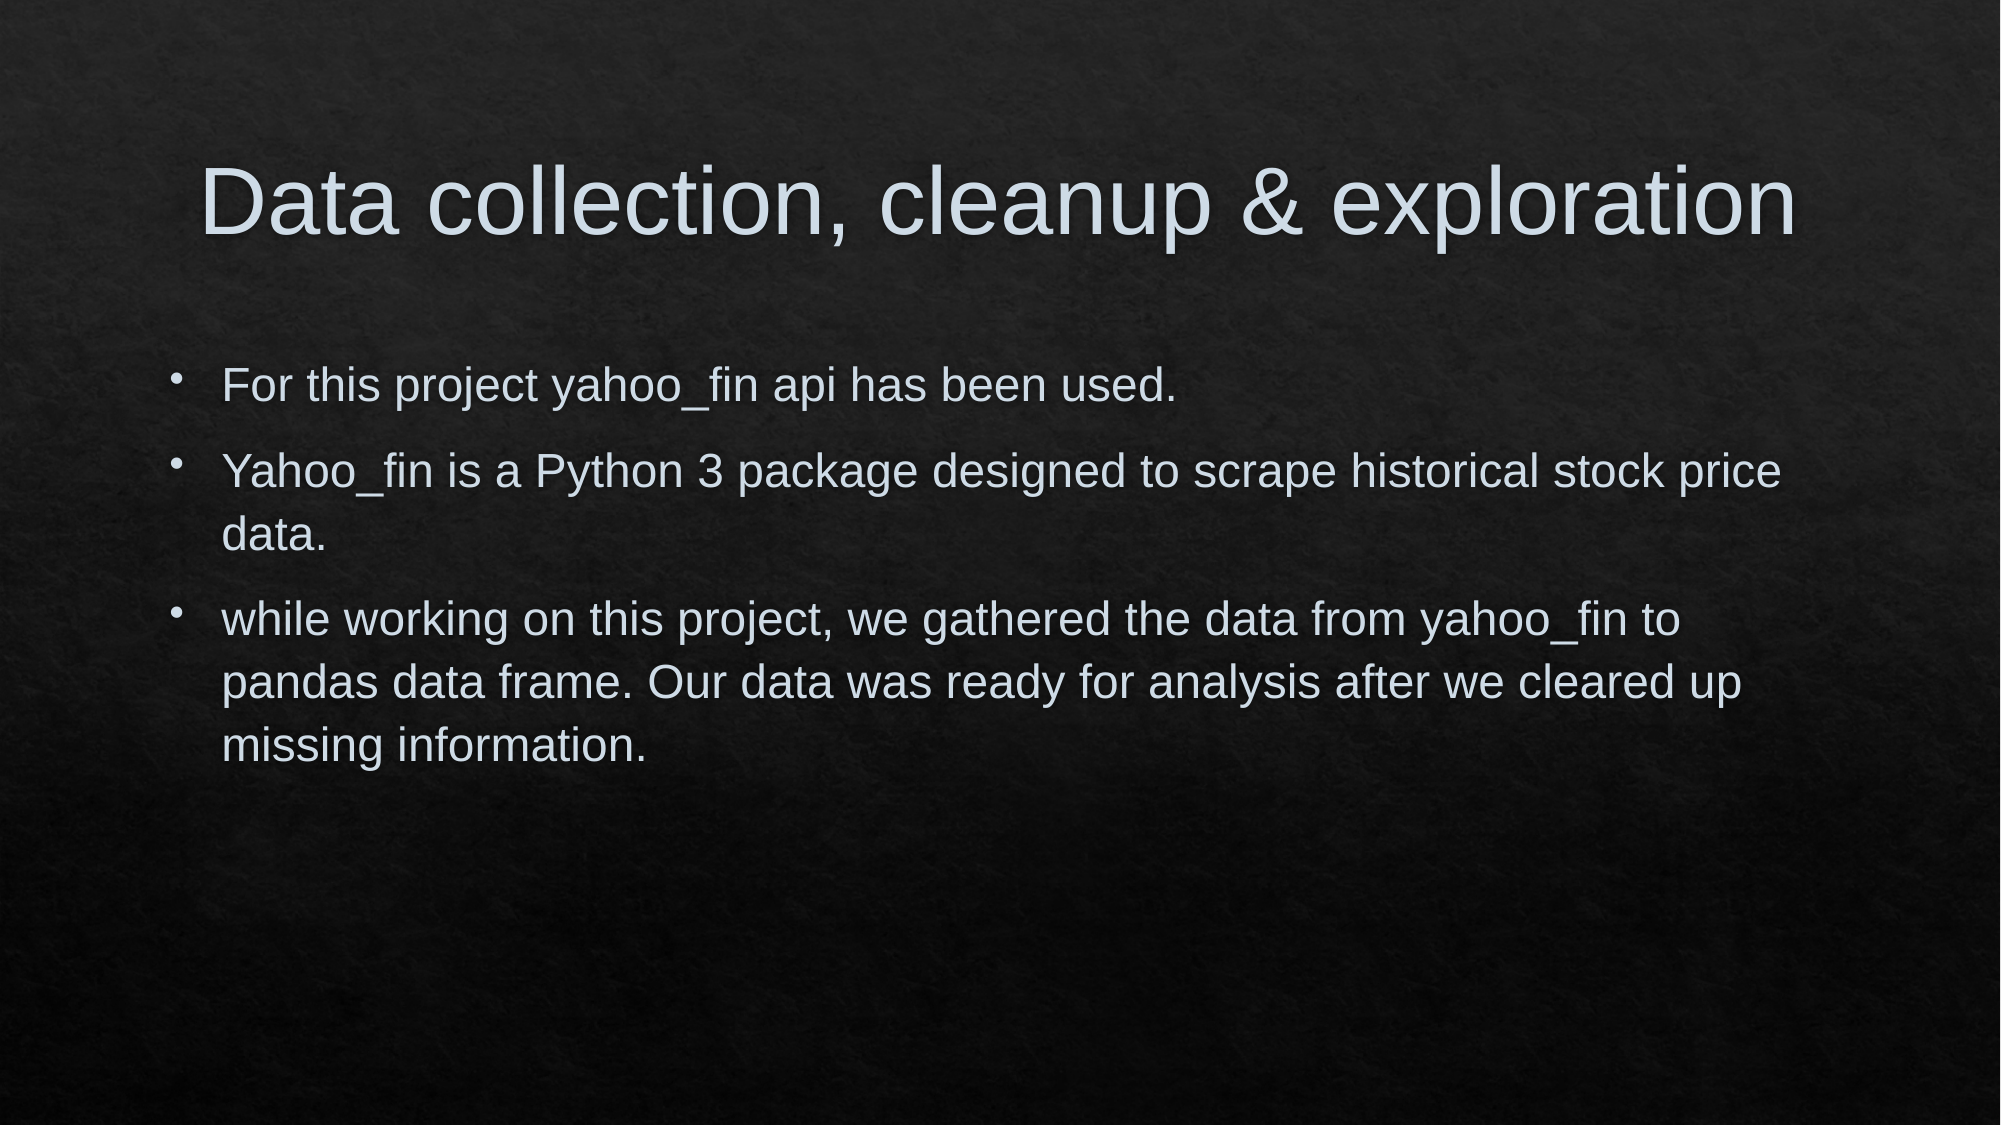

# Data collection, cleanup & exploration
For this project yahoo_fin api has been used.
Yahoo_fin is a Python 3 package designed to scrape historical stock price data.
while working on this project, we gathered the data from yahoo_fin to pandas data frame. Our data was ready for analysis after we cleared up missing information.